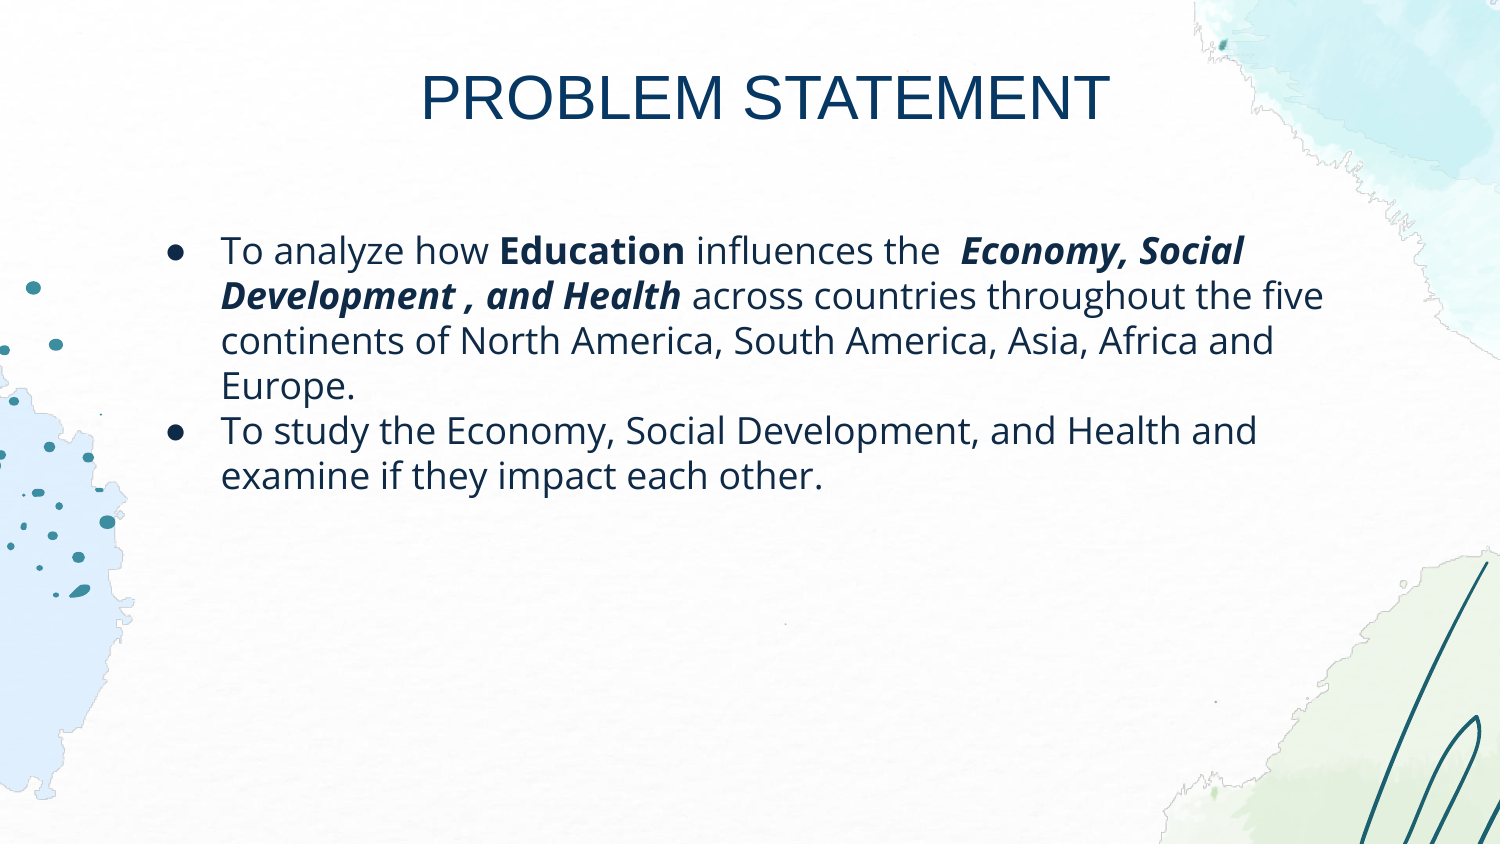

# PROBLEM STATEMENT

To analyze how Education influences the  Economy, Social Development , and Health across countries throughout the five continents of North America, South America, Asia, Africa and Europe.
To study the Economy, Social Development, and Health and examine if they impact each other.